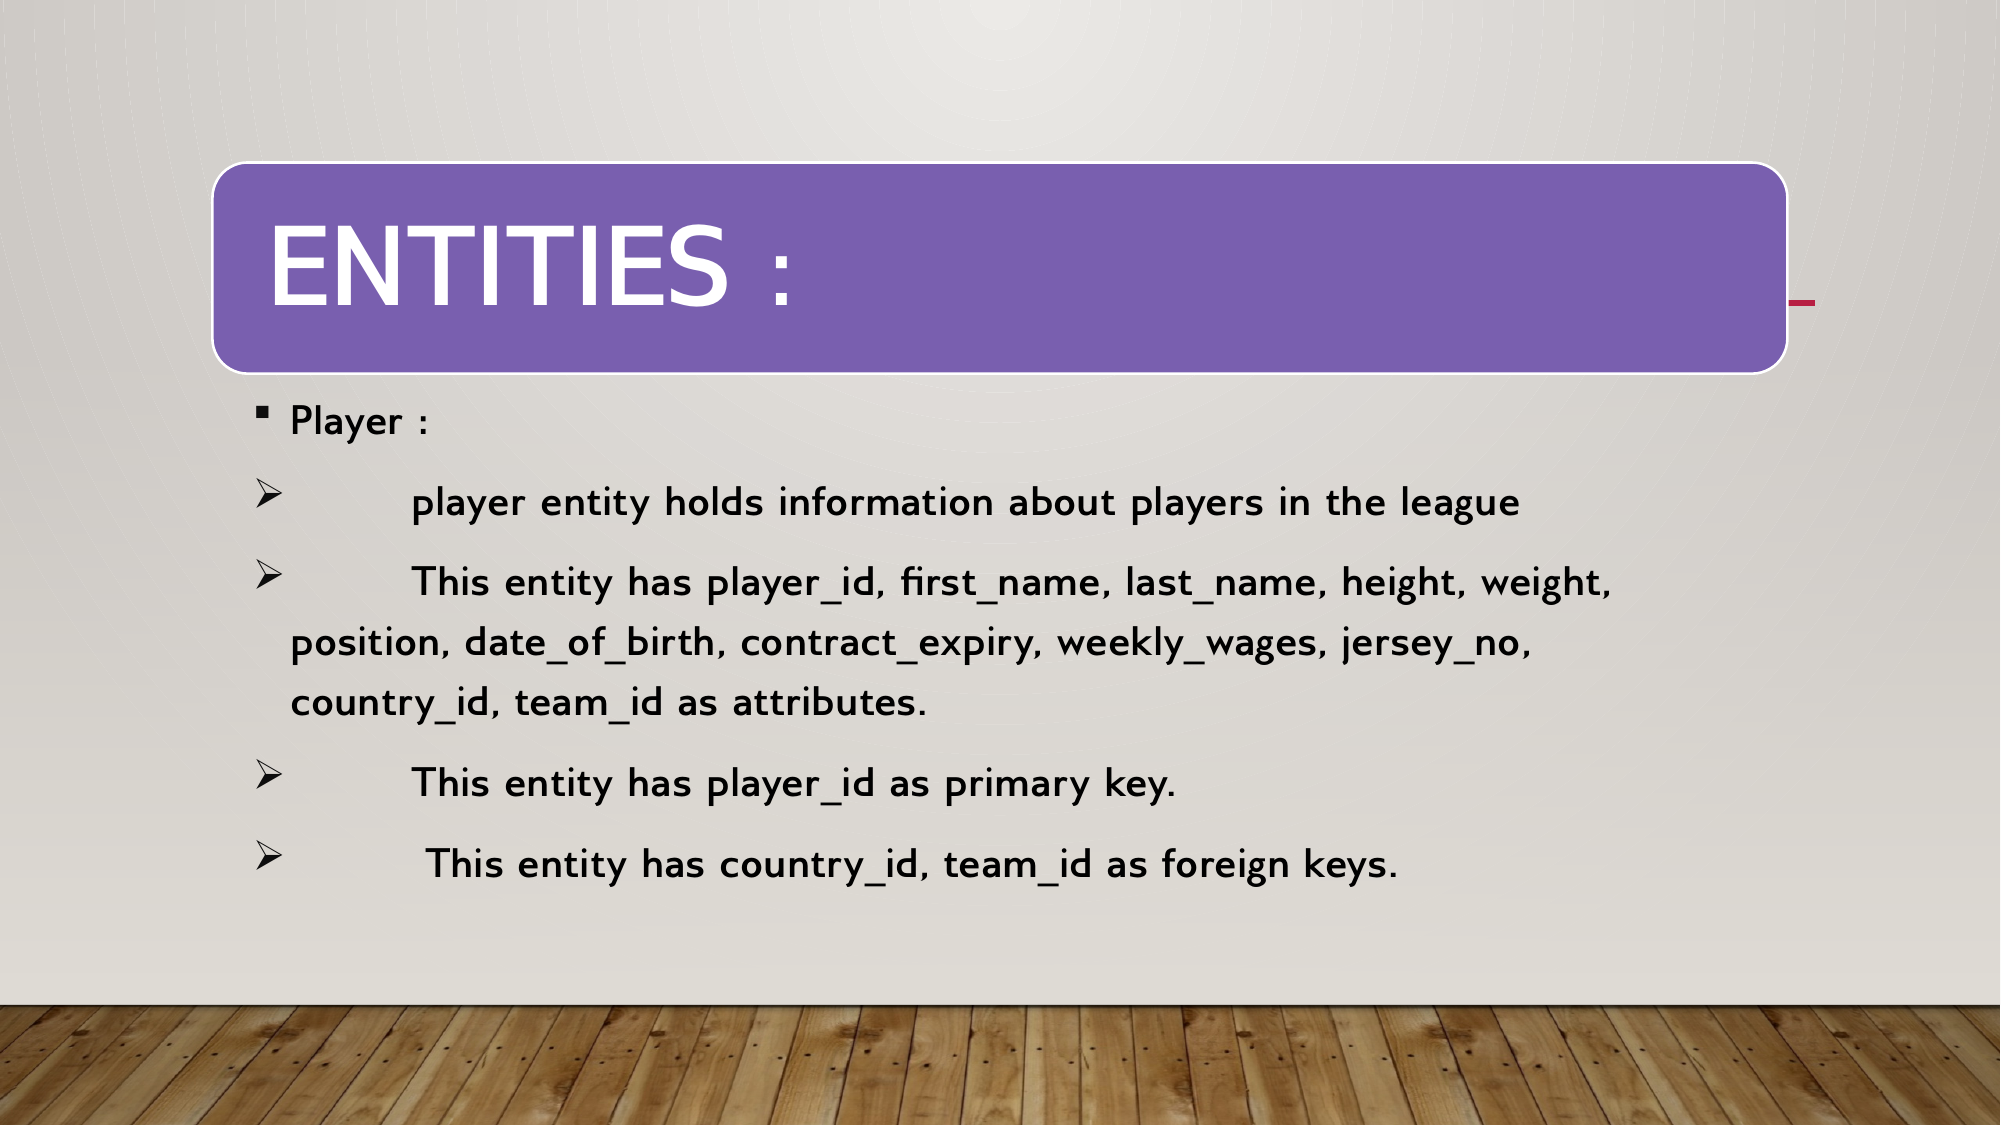

ENTITIES :
Player :
         player entity holds information about players in the league
         This entity has player_id, first_name, last_name, height, weight,          position, date_of_birth, contract_expiry, weekly_wages, jersey_no,  country_id, team_id as attributes.
         This entity has player_id as primary key.
          This entity has country_id, team_id as foreign keys.